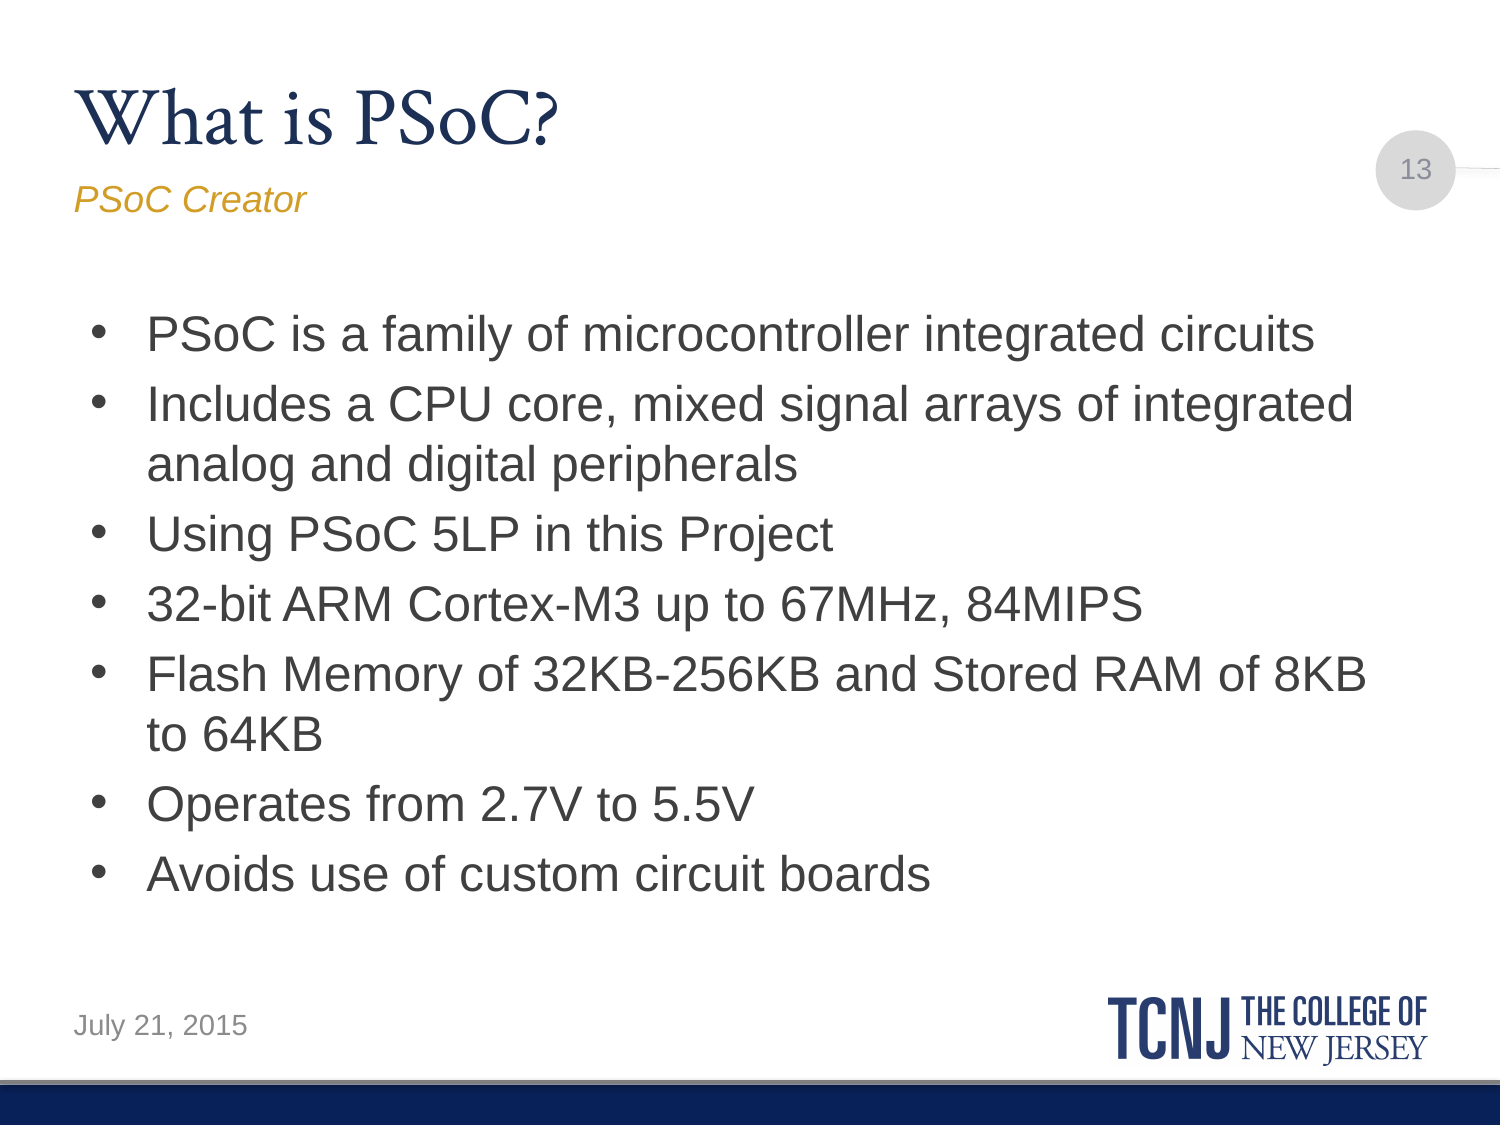

# What is PSoC?
13
PSoC Creator
PSoC is a family of microcontroller integrated circuits
Includes a CPU core, mixed signal arrays of integrated analog and digital peripherals
Using PSoC 5LP in this Project
32-bit ARM Cortex-M3 up to 67MHz, 84MIPS
Flash Memory of 32KB-256KB and Stored RAM of 8KB to 64KB
Operates from 2.7V to 5.5V
Avoids use of custom circuit boards
July 21, 2015